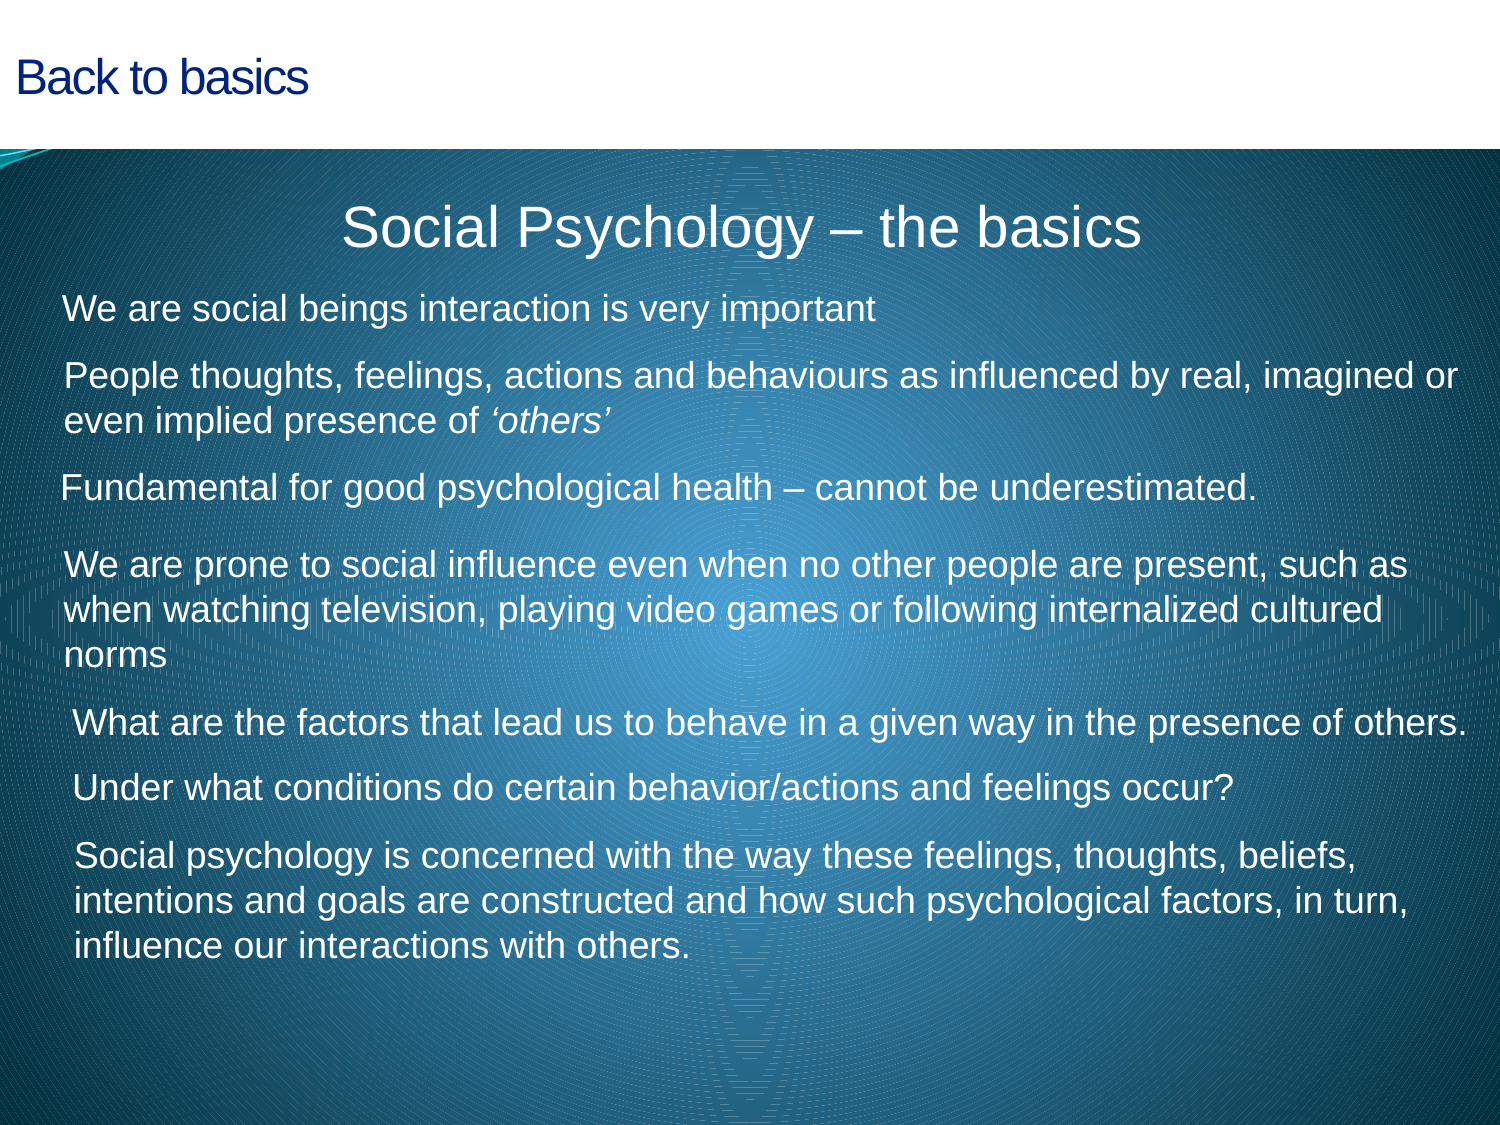

Back to basics
                                    F2P Conference 2013
Social Psychology – the basics
We are social beings interaction is very important
People thoughts, feelings, actions and behaviours as influenced by real, imagined or  even implied presence of ‘others’
Fundamental for good psychological health – cannot be underestimated.
We are prone to social influence even when no other people are present, such as when watching television, playing video games or following internalized cultured norms
What are the factors that lead us to behave in a given way in the presence of others.
Under what conditions do certain behavior/actions and feelings occur?
Social psychology is concerned with the way these feelings, thoughts, beliefs, intentions and goals are constructed and how such psychological factors, in turn, influence our interactions with others.